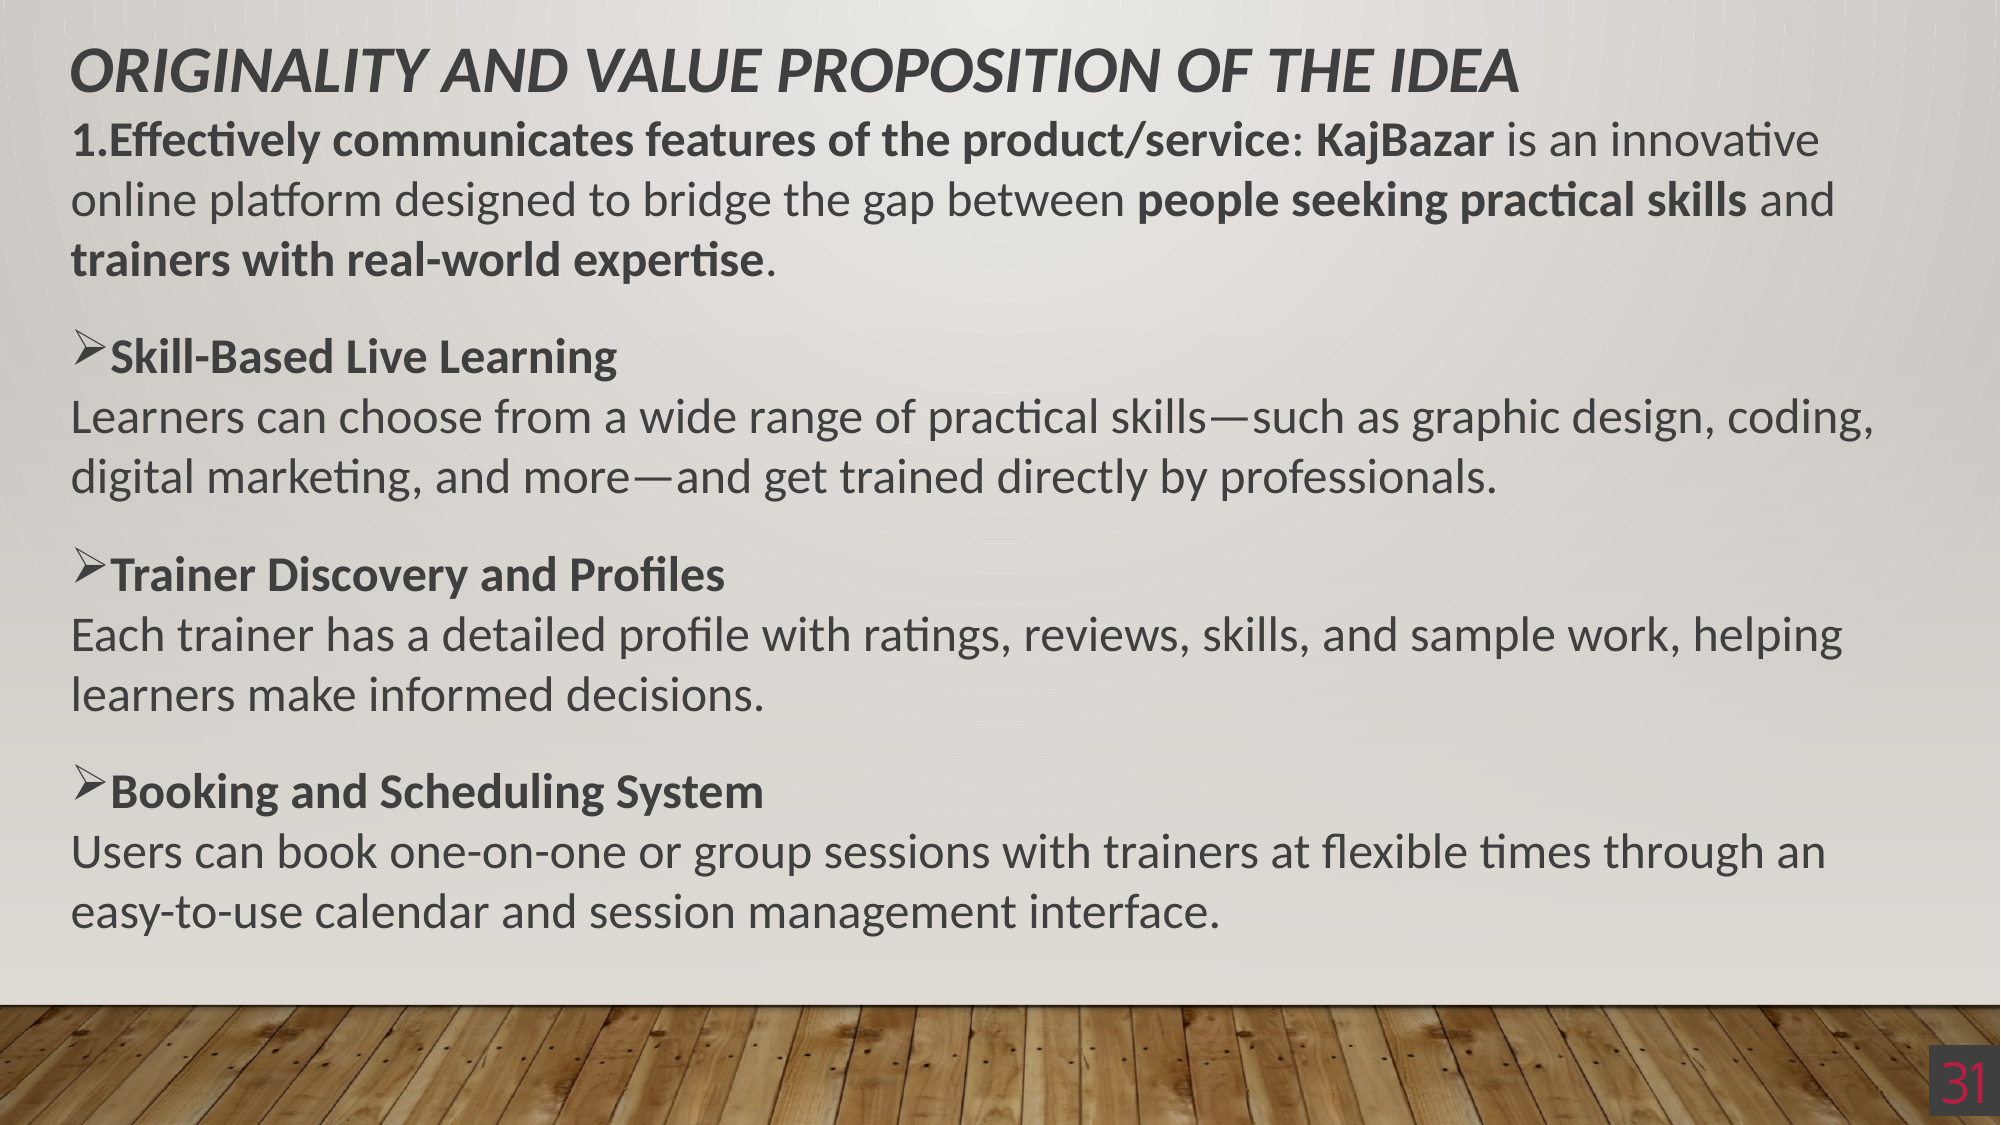

# Originality and Value Proposition of the IDEA
1.Effectively communicates features of the product/service: KajBazar is an innovative online platform designed to bridge the gap between people seeking practical skills and trainers with real-world expertise.
Skill-Based Live Learning
Learners can choose from a wide range of practical skills—such as graphic design, coding, digital marketing, and more—and get trained directly by professionals.
Trainer Discovery and Profiles
Each trainer has a detailed profile with ratings, reviews, skills, and sample work, helping learners make informed decisions.
Booking and Scheduling System
Users can book one-on-one or group sessions with trainers at flexible times through an easy-to-use calendar and session management interface.
31